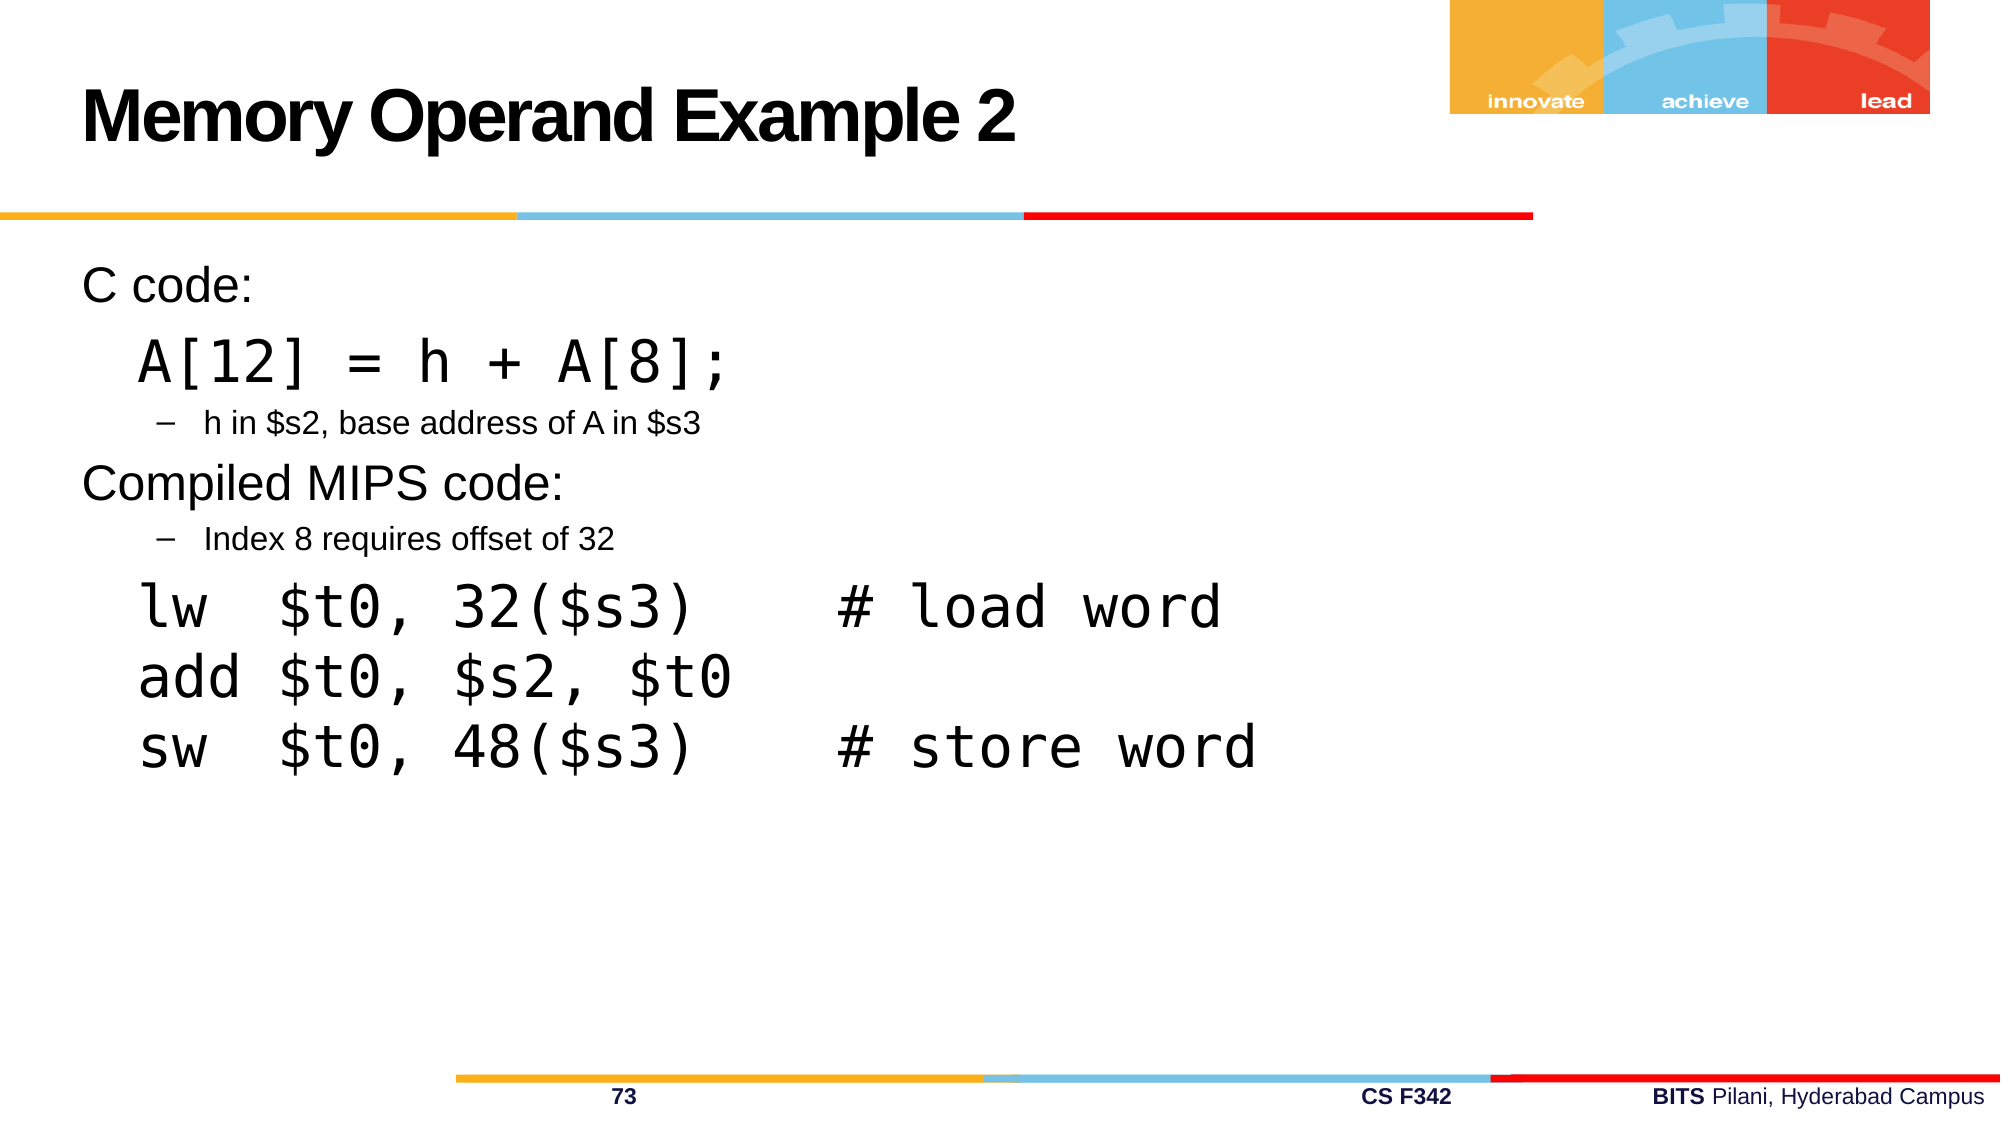

Memory Operand Example 2
C code:
	A[12] = h + A[8];
h in $s2, base address of A in $s3
Compiled MIPS code:
Index 8 requires offset of 32
	lw  $t0, 32($s3)    # load word
add $t0, $s2, $t0
sw  $t0, 48($s3)    # store word